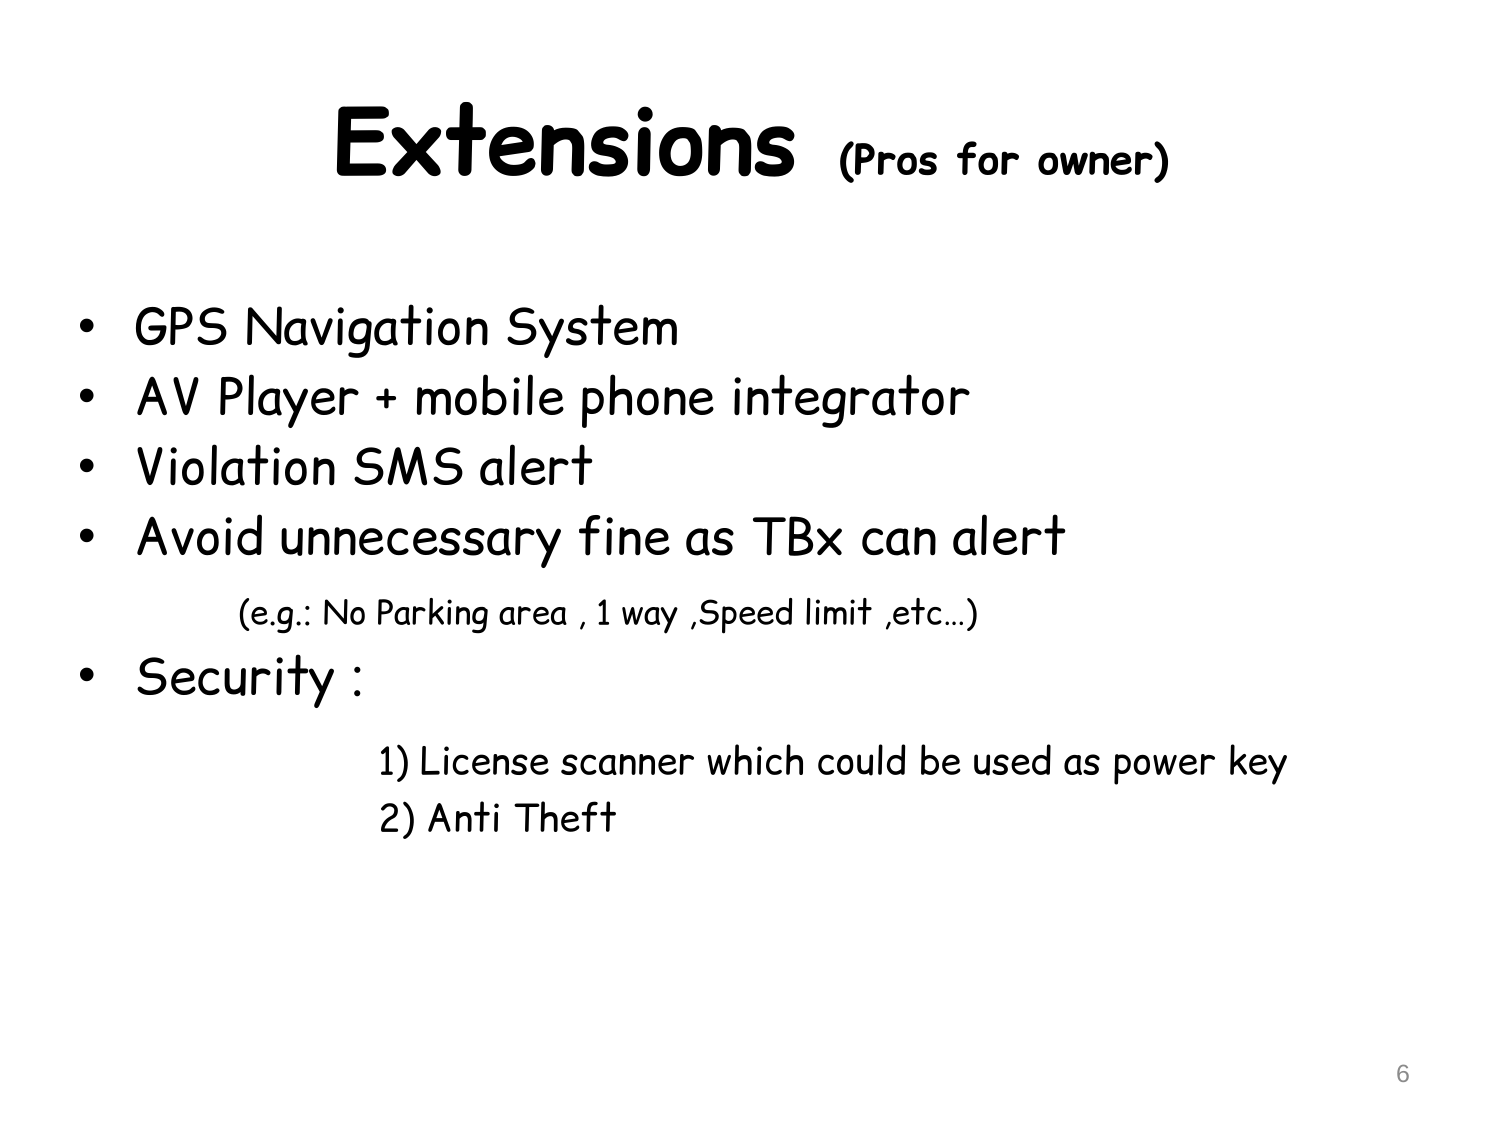

Extensions (Pros for owner)
GPS Navigation System
AV Player + mobile phone integrator
Violation SMS alert
Avoid unnecessary fine as TBx can alert
	 (e.g.: No Parking area , 1 way ,Speed limit ,etc…)
Security :
		1) License scanner which could be used as power key
		2) Anti Theft

6